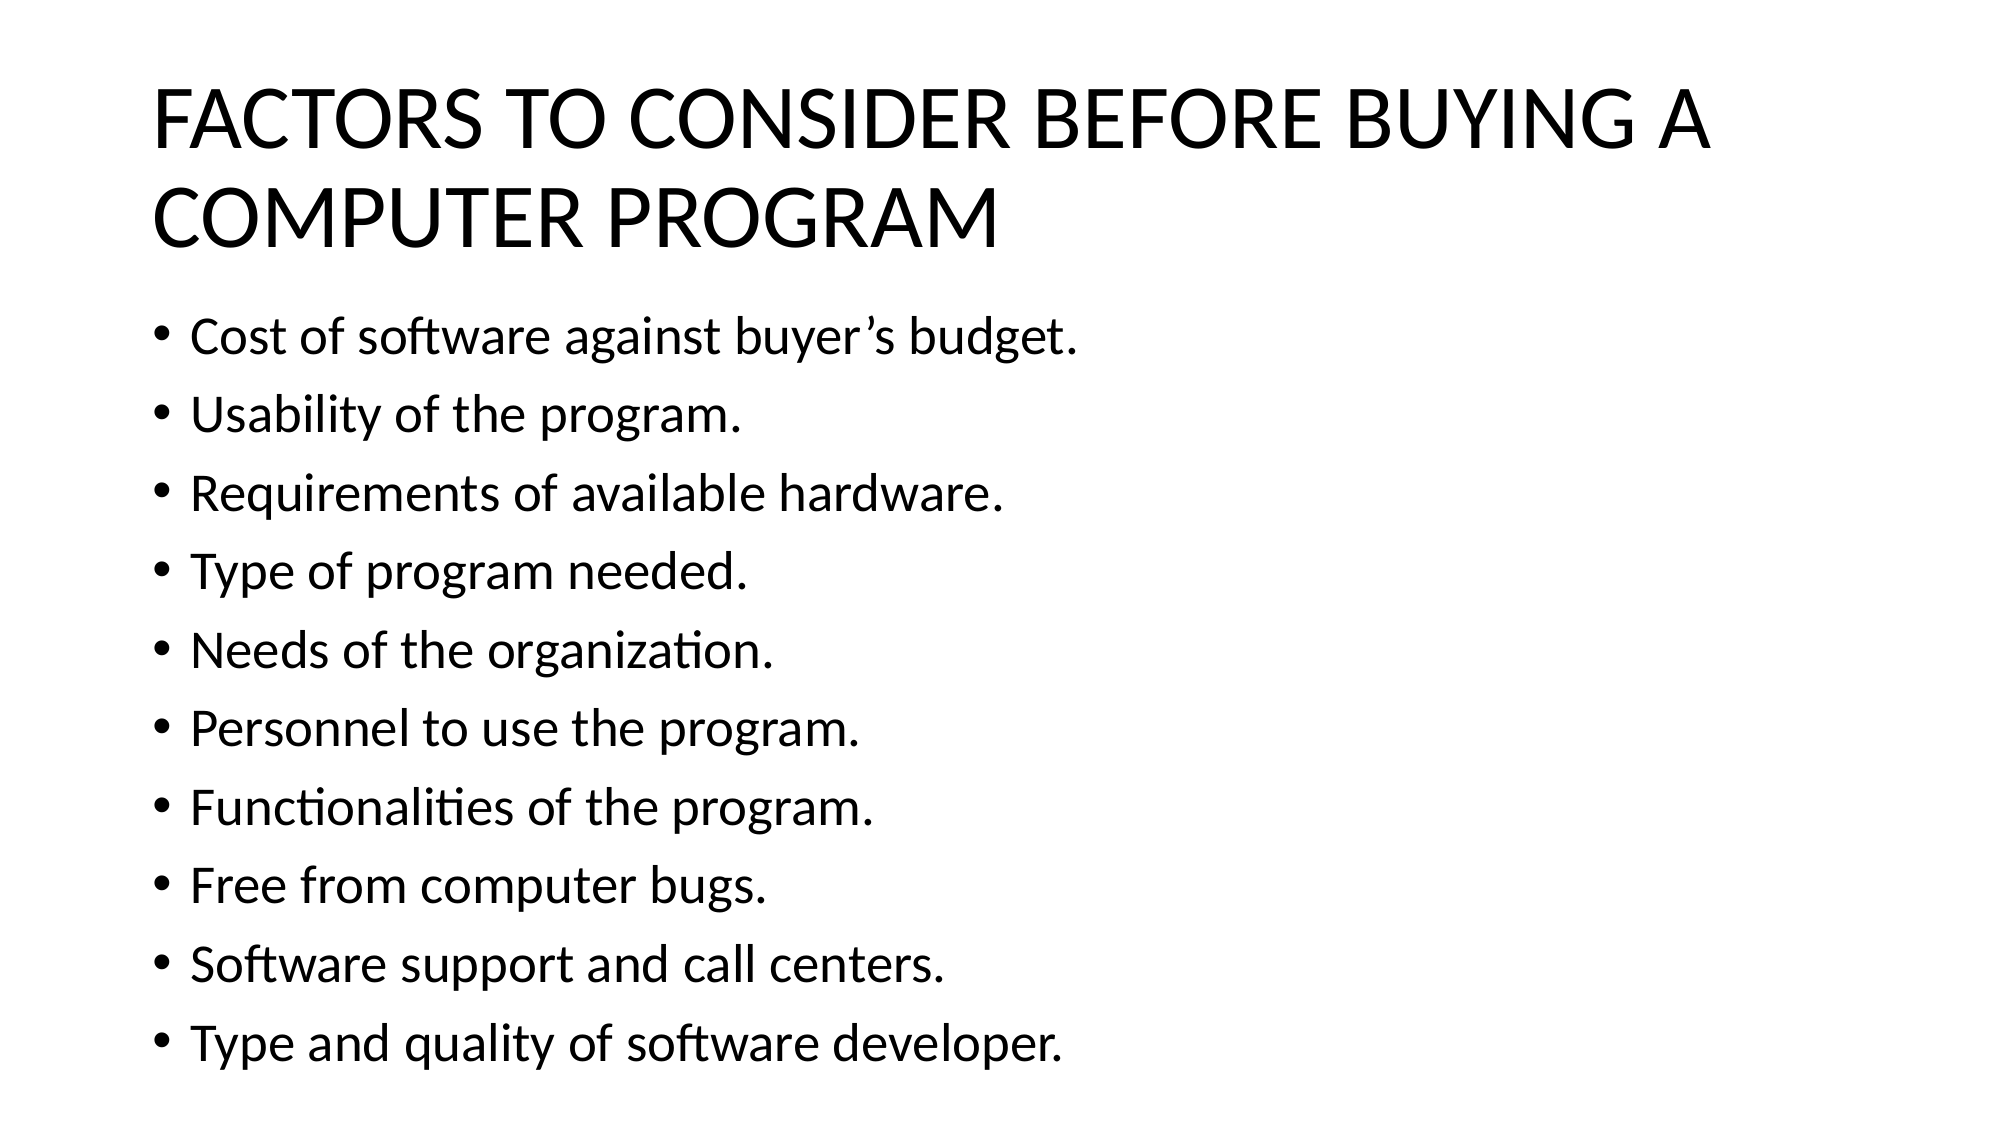

# FACTORS TO CONSIDER BEFORE BUYING A COMPUTER PROGRAM
Cost of software against buyer’s budget.
Usability of the program.
Requirements of available hardware.
Type of program needed.
Needs of the organization.
Personnel to use the program.
Functionalities of the program.
Free from computer bugs.
Software support and call centers.
Type and quality of software developer.